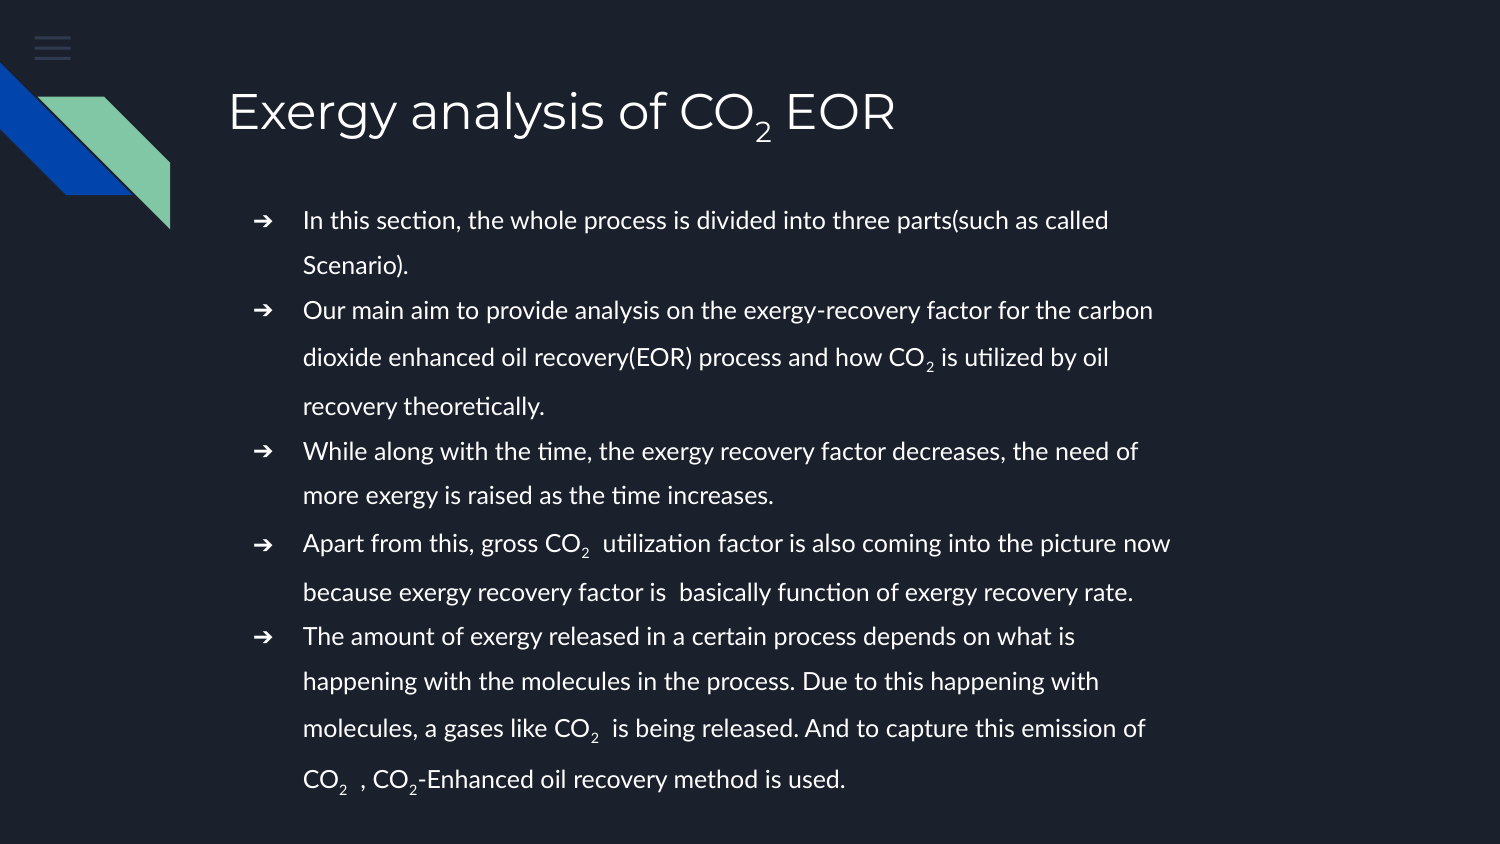

# Exergy analysis of CO2 EOR
In this section, the whole process is divided into three parts(such as called Scenario).
Our main aim to provide analysis on the exergy-recovery factor for the carbon dioxide enhanced oil recovery(EOR) process and how CO2 is utilized by oil recovery theoretically.
While along with the time, the exergy recovery factor decreases, the need of more exergy is raised as the time increases.
Apart from this, gross CO2  utilization factor is also coming into the picture now because exergy recovery factor is  basically function of exergy recovery rate.
The amount of exergy released in a certain process depends on what is happening with the molecules in the process. Due to this happening with molecules, a gases like CO2  is being released. And to capture this emission of CO2  , CO2-Enhanced oil recovery method is used.